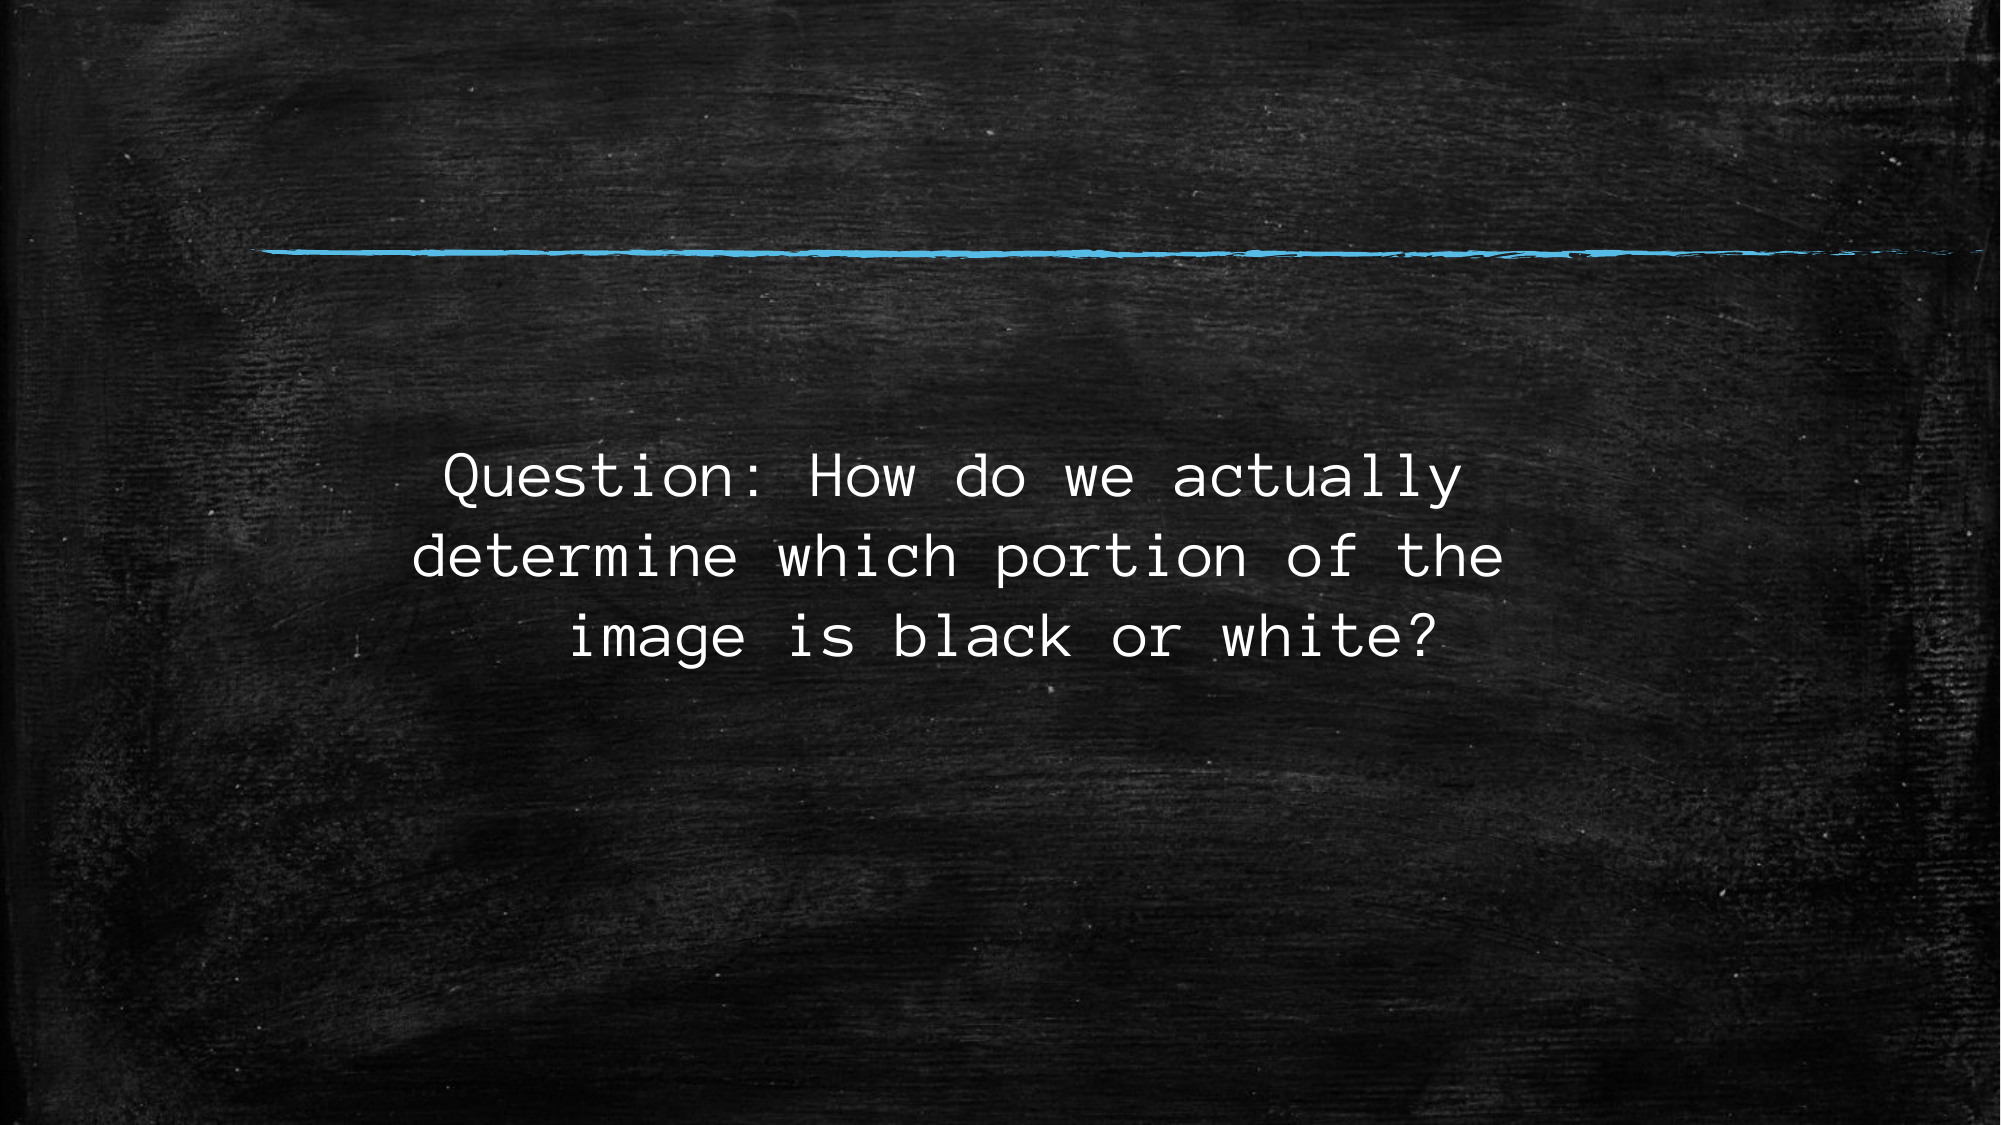

# Question: How do we actually  determine which portion of the
image is black or white?